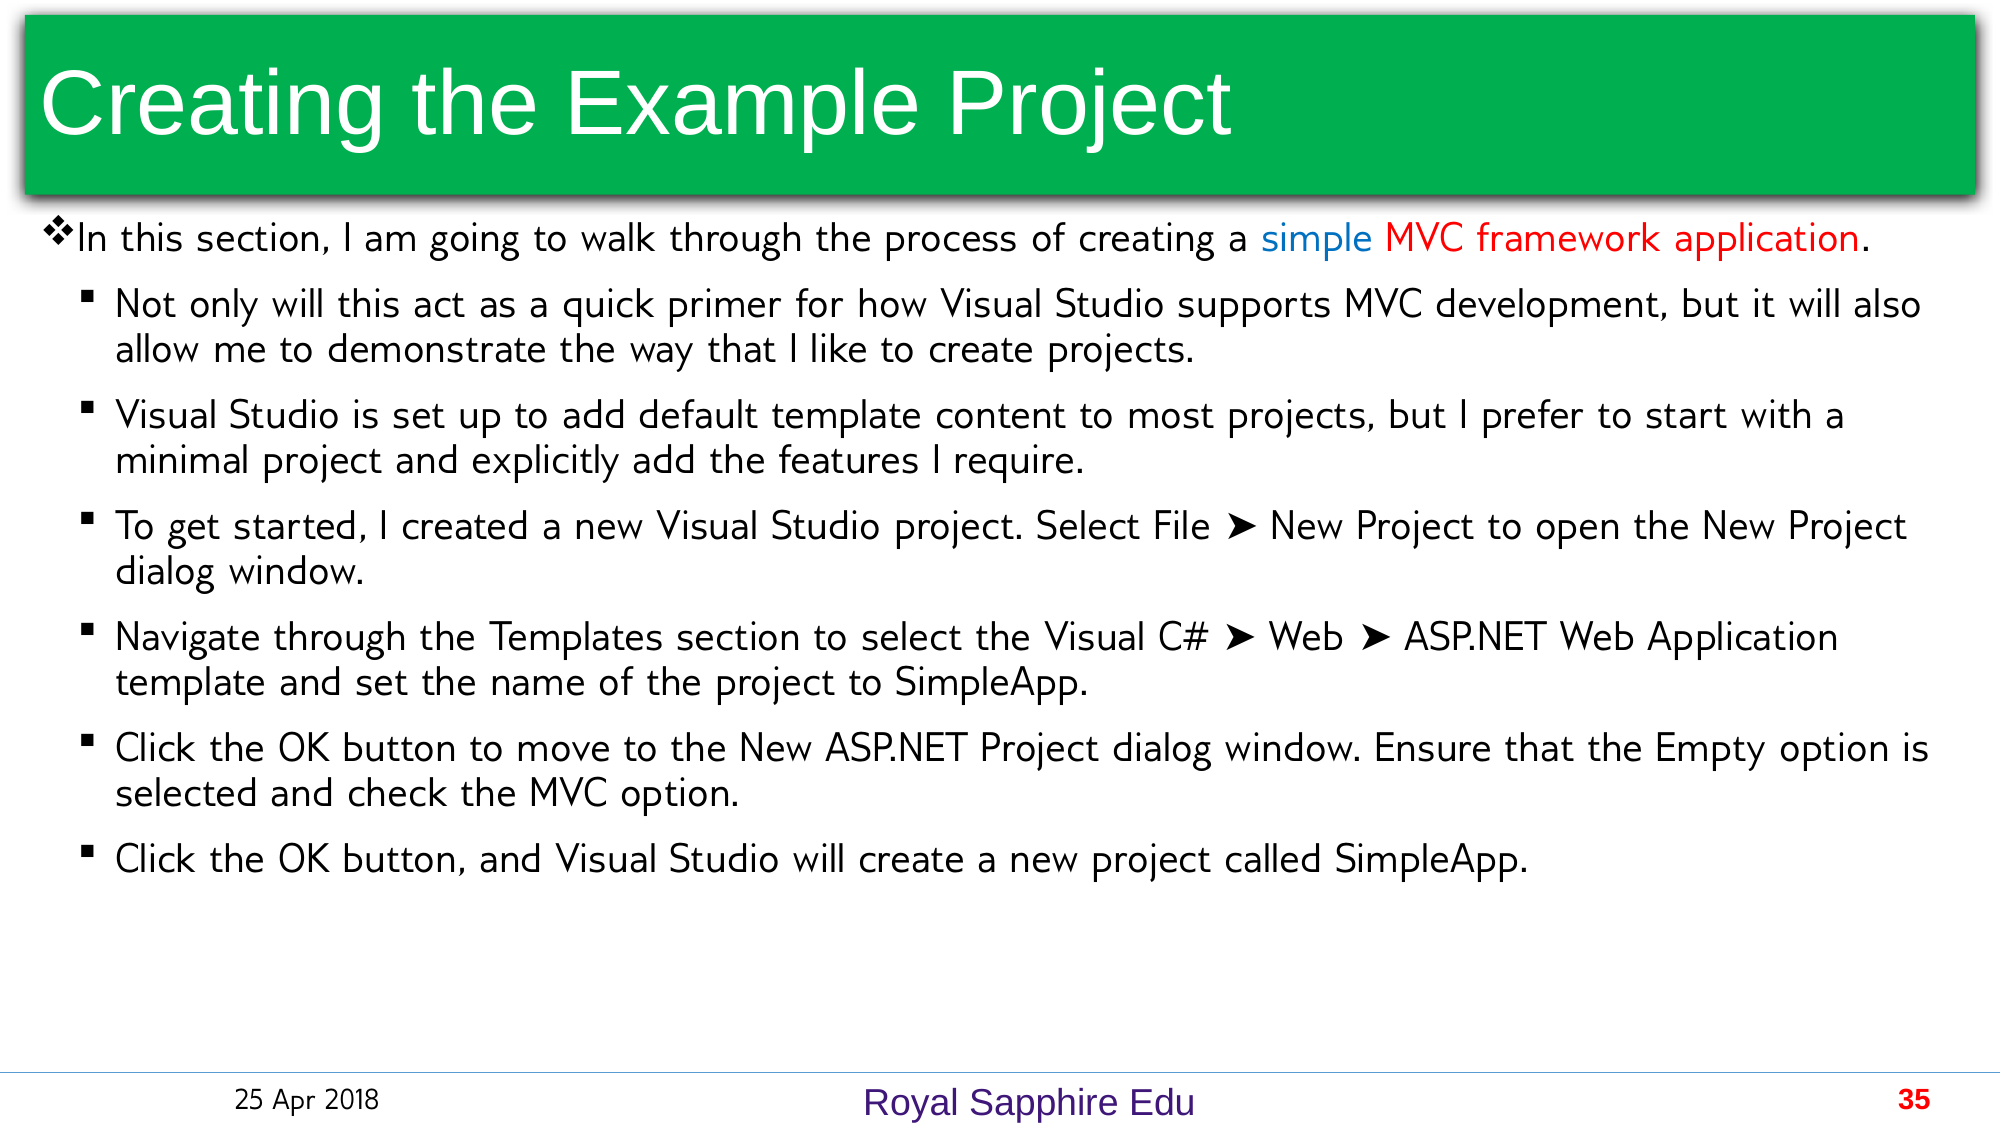

# Creating the Example Project
In this section, I am going to walk through the process of creating a simple MVC framework application.
Not only will this act as a quick primer for how Visual Studio supports MVC development, but it will also allow me to demonstrate the way that I like to create projects.
Visual Studio is set up to add default template content to most projects, but I prefer to start with a minimal project and explicitly add the features I require.
To get started, I created a new Visual Studio project. Select File ➤ New Project to open the New Project dialog window.
Navigate through the Templates section to select the Visual C# ➤ Web ➤ ASP.NET Web Application template and set the name of the project to SimpleApp.
Click the OK button to move to the New ASP.NET Project dialog window. Ensure that the Empty option is selected and check the MVC option.
Click the OK button, and Visual Studio will create a new project called SimpleApp.
25 Apr 2018
35